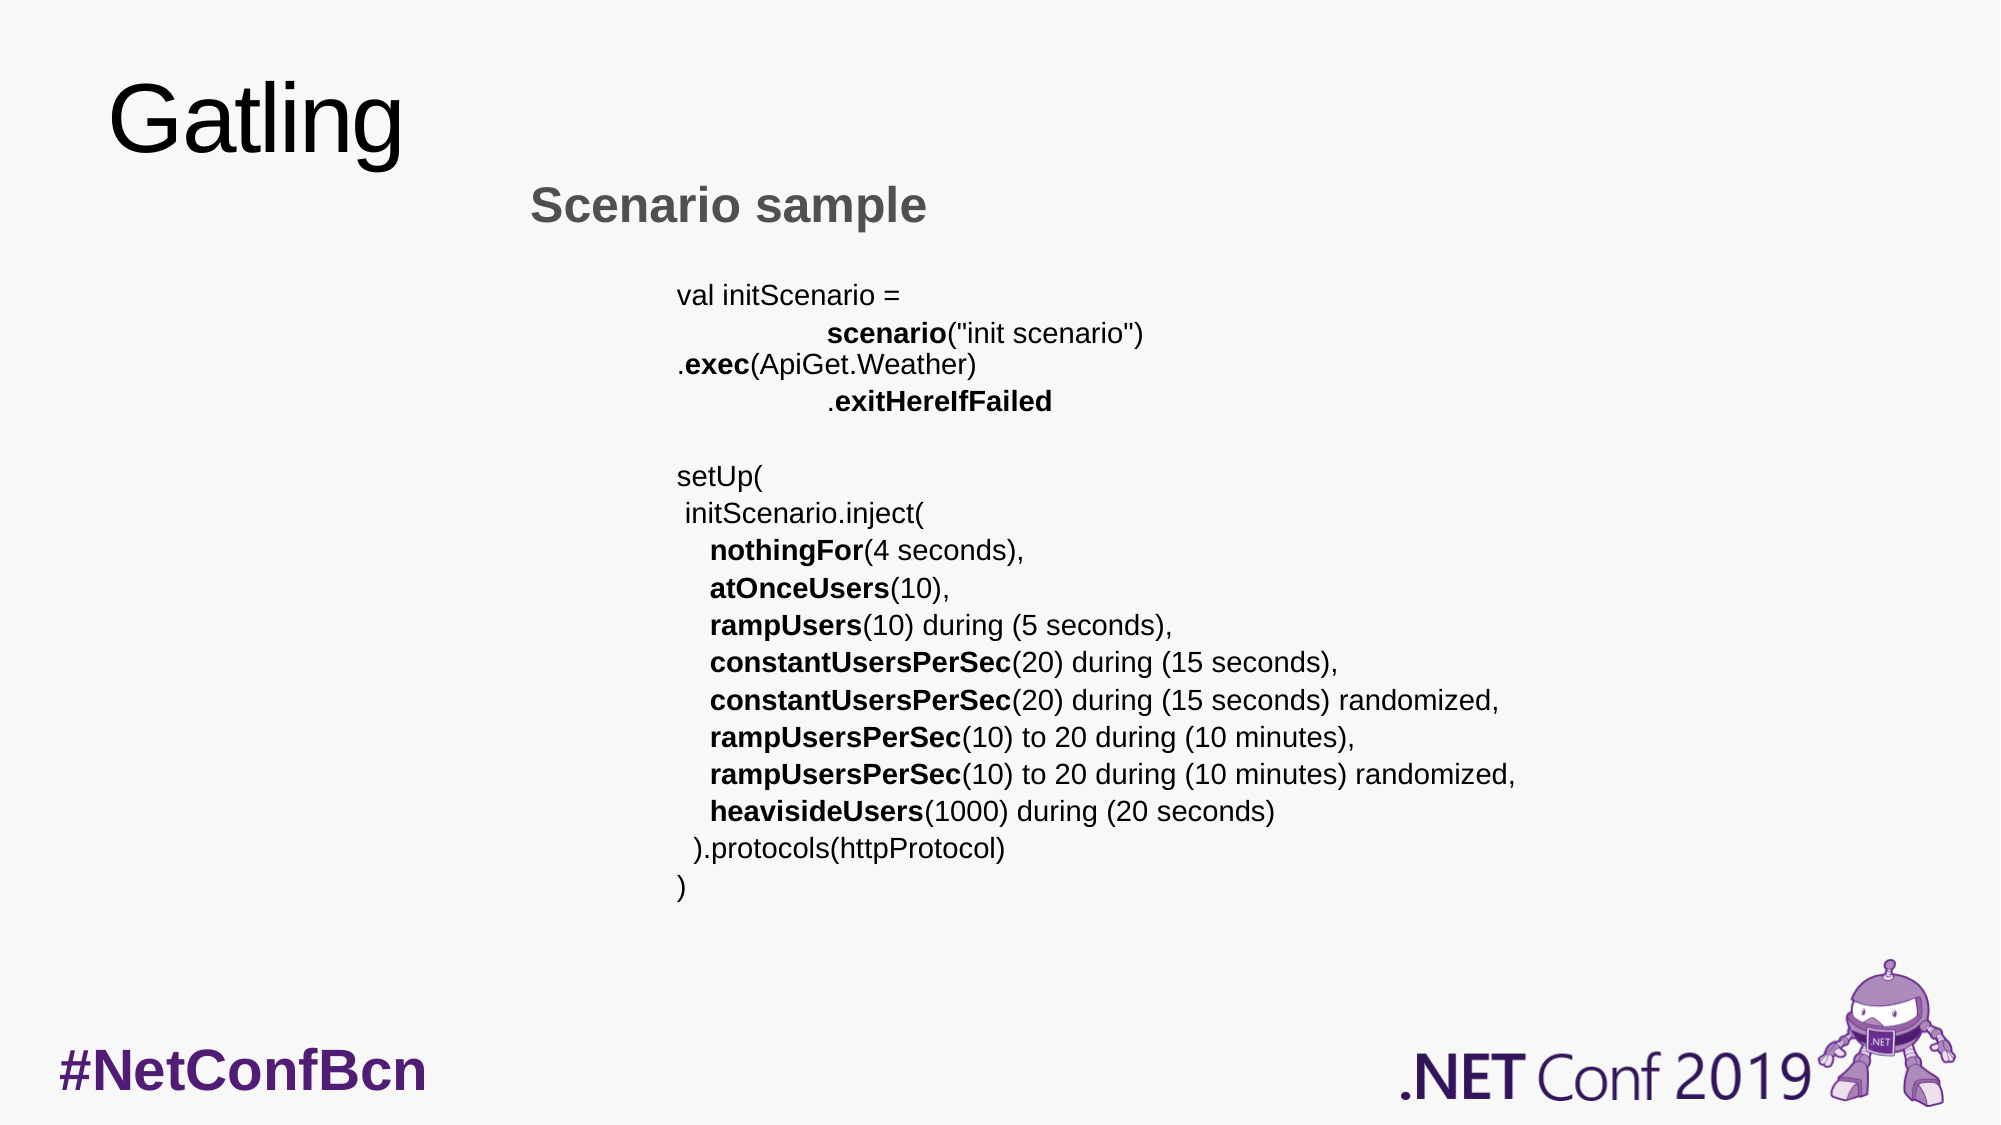

Gatling
Scenario sample

val initScenario =
	scenario("init scenario")					.exec(ApiGet.Weather)
	.exitHereIfFailed

setUp(
 initScenario.inject(
    nothingFor(4 seconds),
    atOnceUsers(10),
    rampUsers(10) during (5 seconds),
    constantUsersPerSec(20) during (15 seconds),
    constantUsersPerSec(20) during (15 seconds) randomized,
    rampUsersPerSec(10) to 20 during (10 minutes),
    rampUsersPerSec(10) to 20 during (10 minutes) randomized,
    heavisideUsers(1000) during (20 seconds)
  ).protocols(httpProtocol)
)